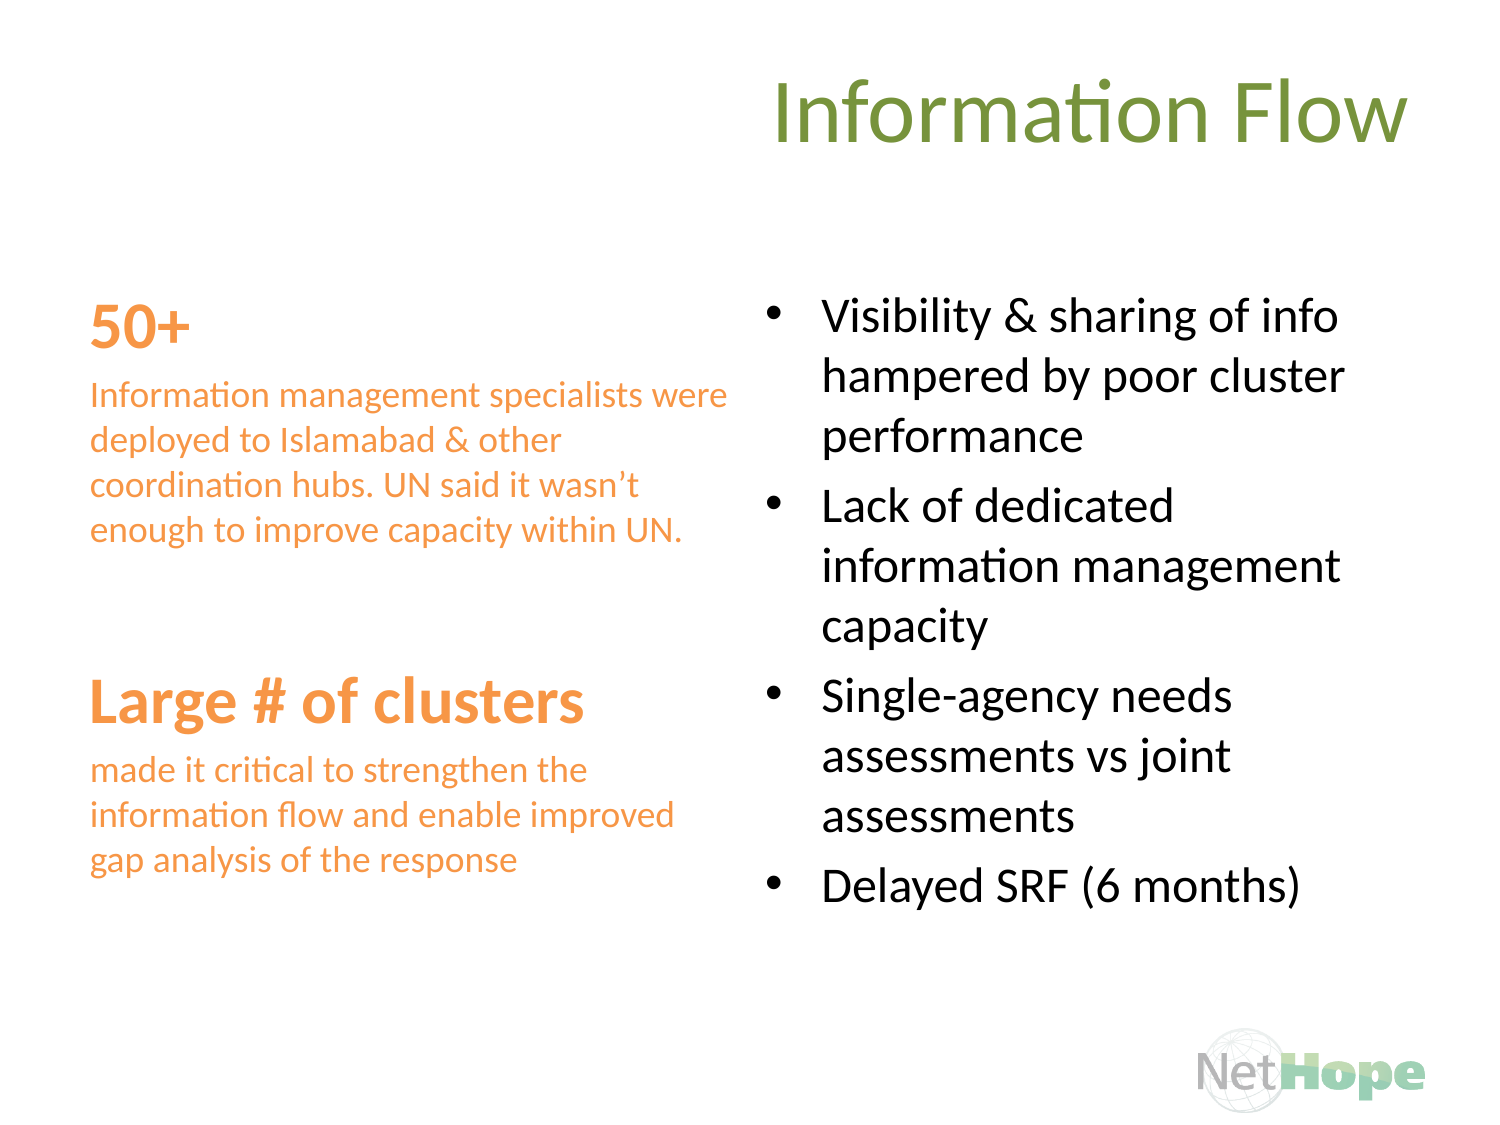

# Information Flow
50+
Visibility & sharing of info hampered by poor cluster performance
Lack of dedicated information management capacity
Single-agency needs assessments vs joint assessments
Delayed SRF (6 months)

Information management specialists were deployed to Islamabad & other coordination hubs. UN said it wasn’t enough to improve capacity within UN.
Large # of clusters
made it critical to strengthen the information flow and enable improved gap analysis of the response